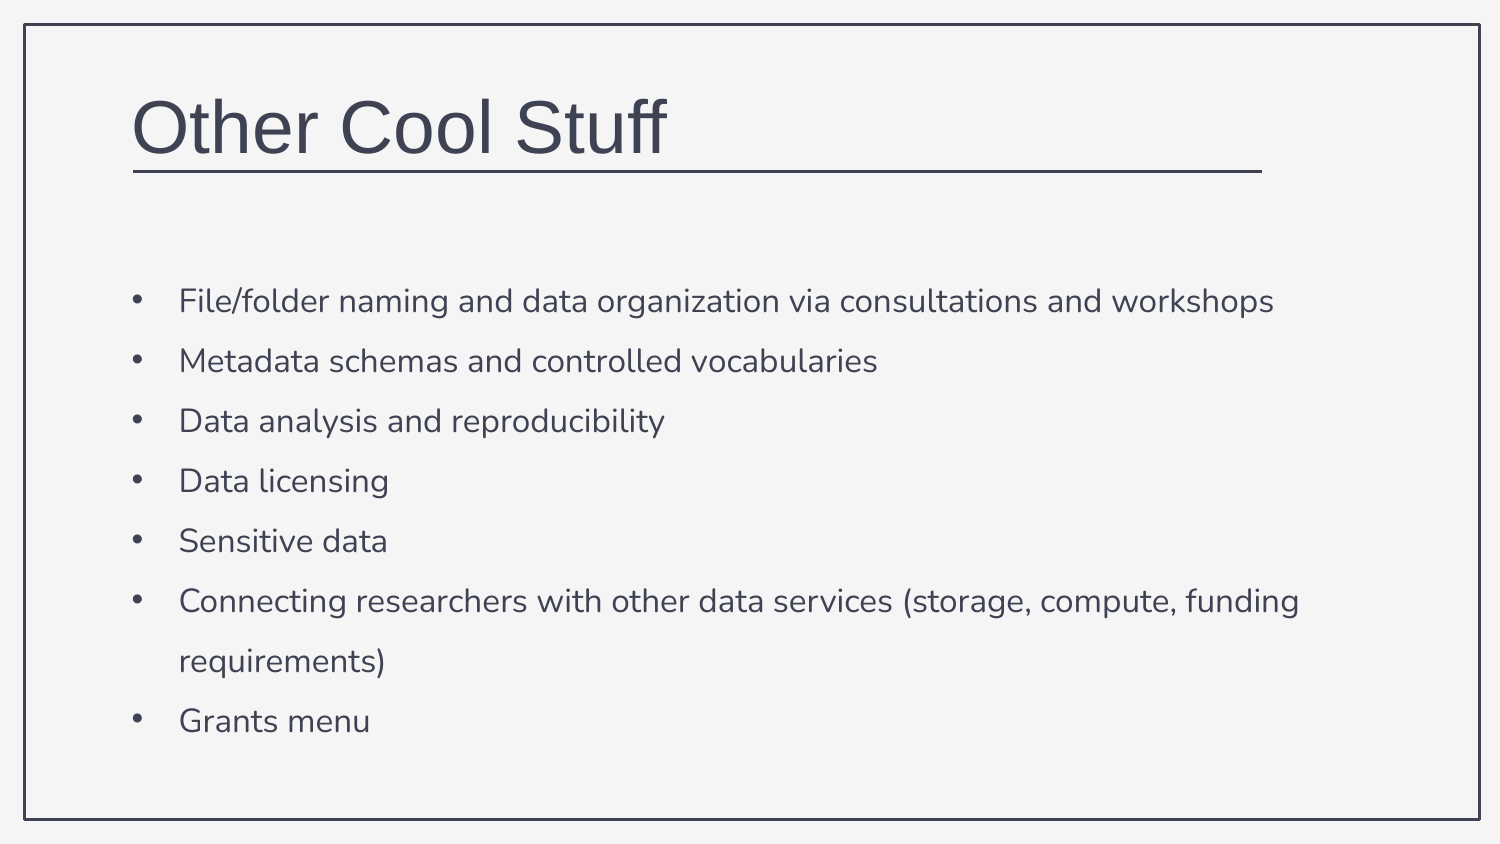

Other Cool Stuff
File/folder naming and data organization via consultations and workshops
Metadata schemas and controlled vocabularies
Data analysis and reproducibility
Data licensing
Sensitive data
Connecting researchers with other data services (storage, compute, funding requirements)
Grants menu